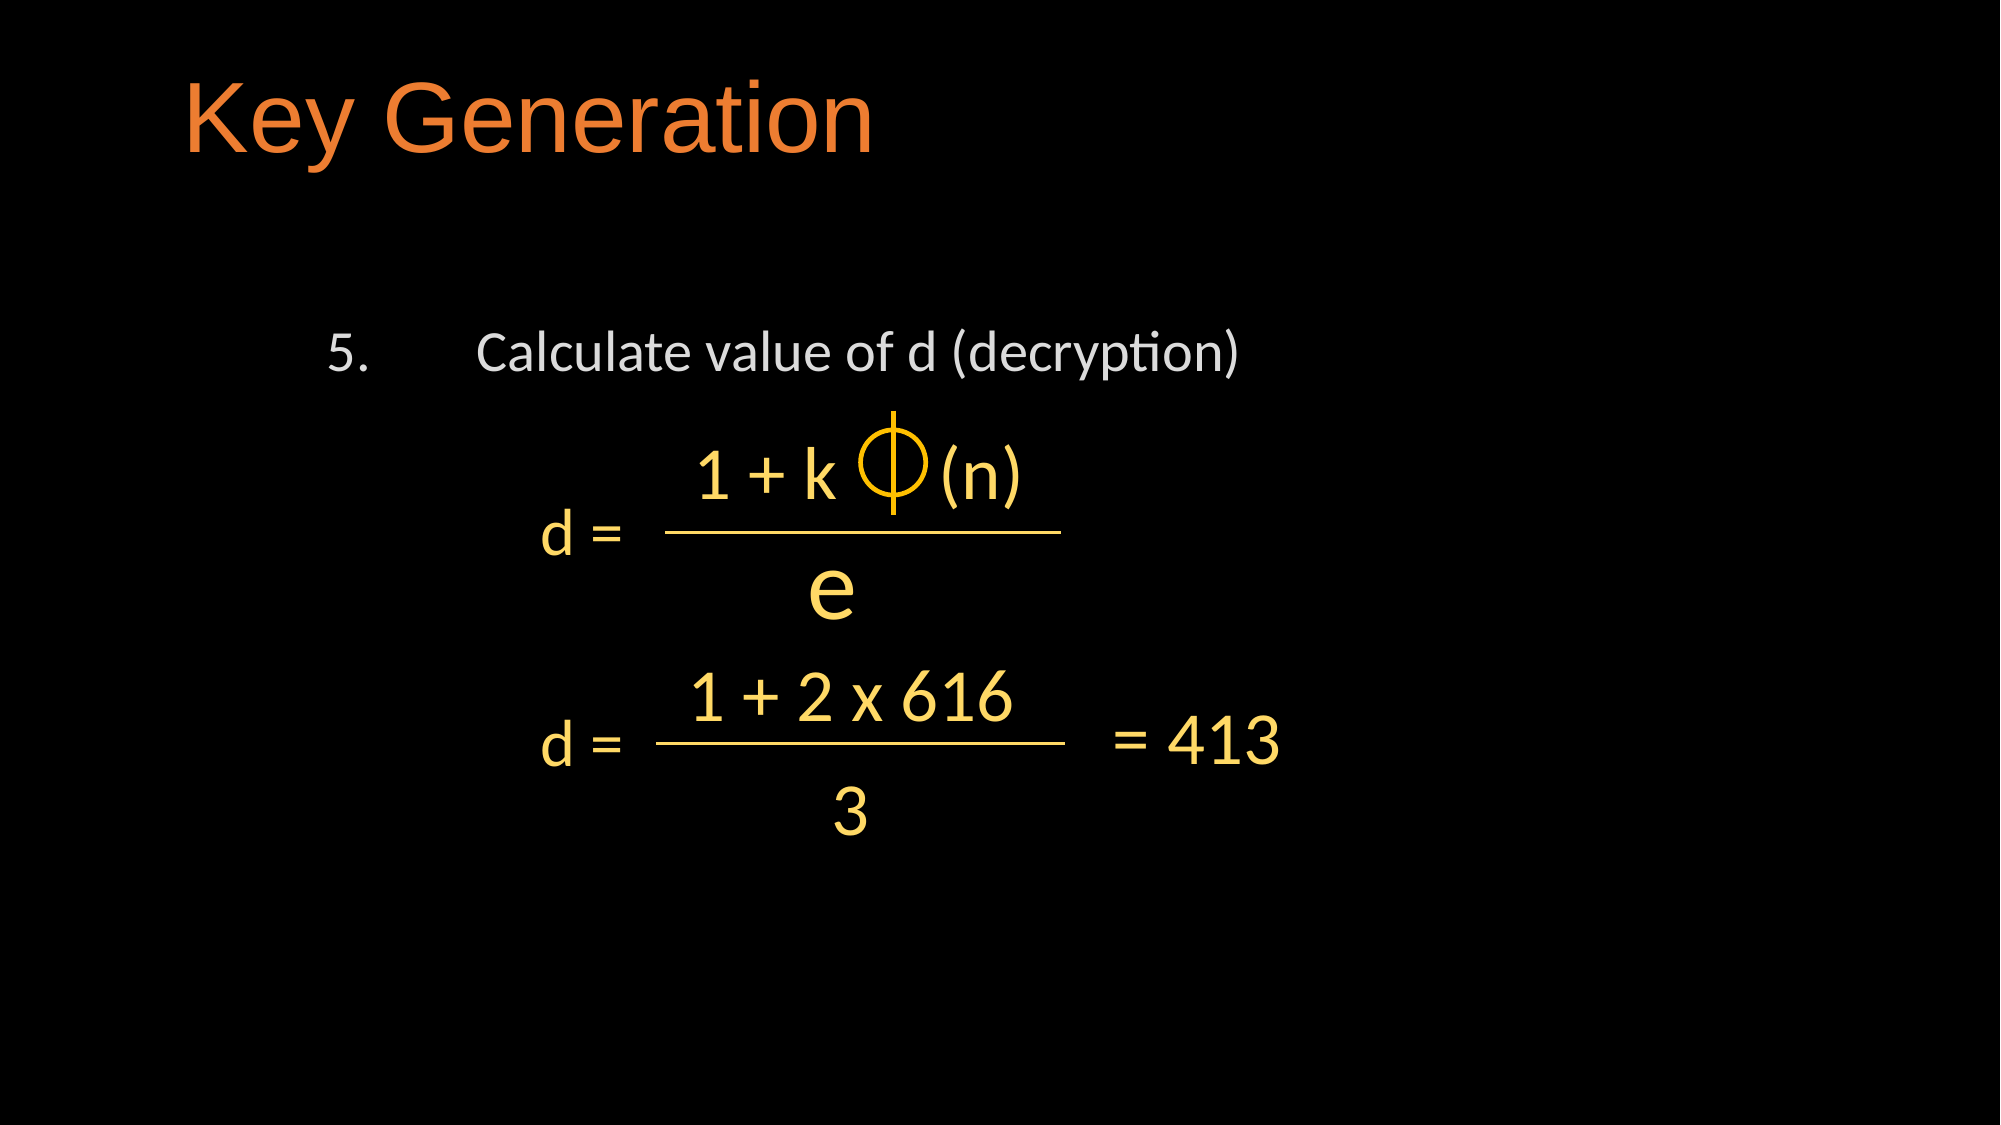

Key Generation
5.	Calculate value of d (decryption)

1 + k      (n)
e
d =
1 + 2 x 616
= 413
d =
3